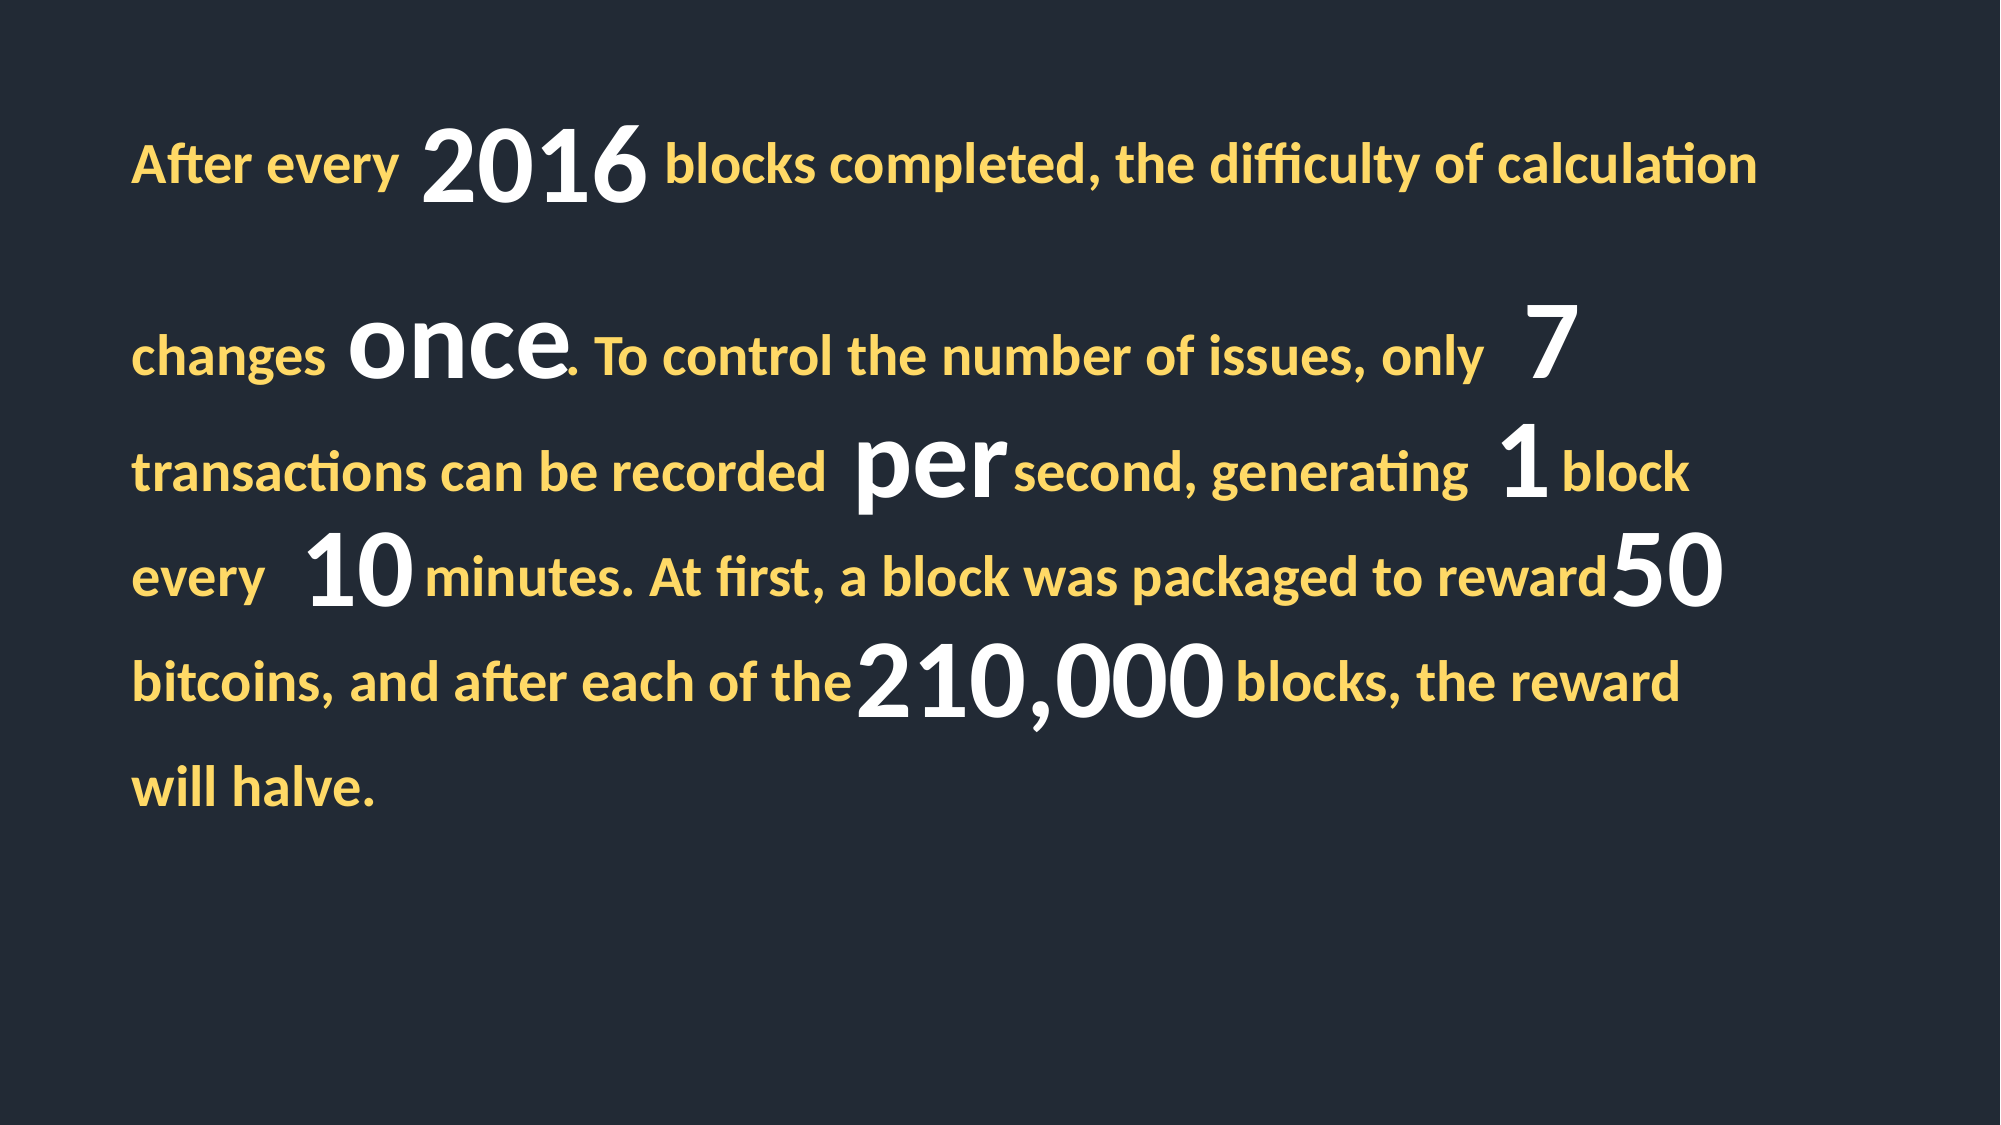

After every                    blocks completed, the difficulty of calculation changes                  . To control the number of issues, only  transactions can be recorded              second, generating       block every            minutes. At first, a block was packaged to reward bitcoins, and after each of the                             blocks, the reward will halve.
2016
once
7
per
1
10
50
210,000